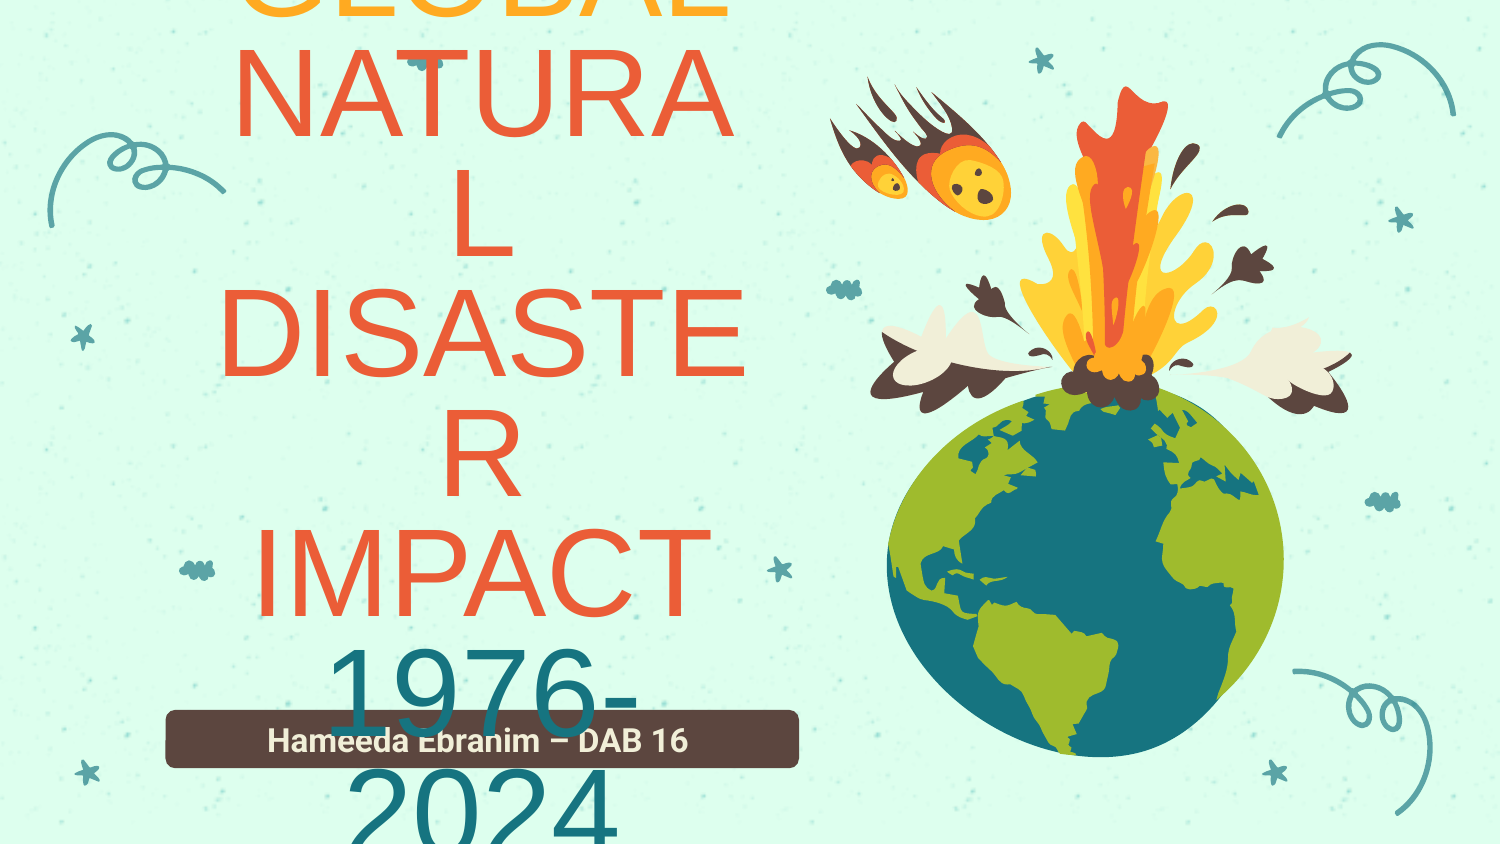

# GLOBAL NATURAL DISASTER IMPACT 1976-2024

Hameeda Ebrahim – DAB 16